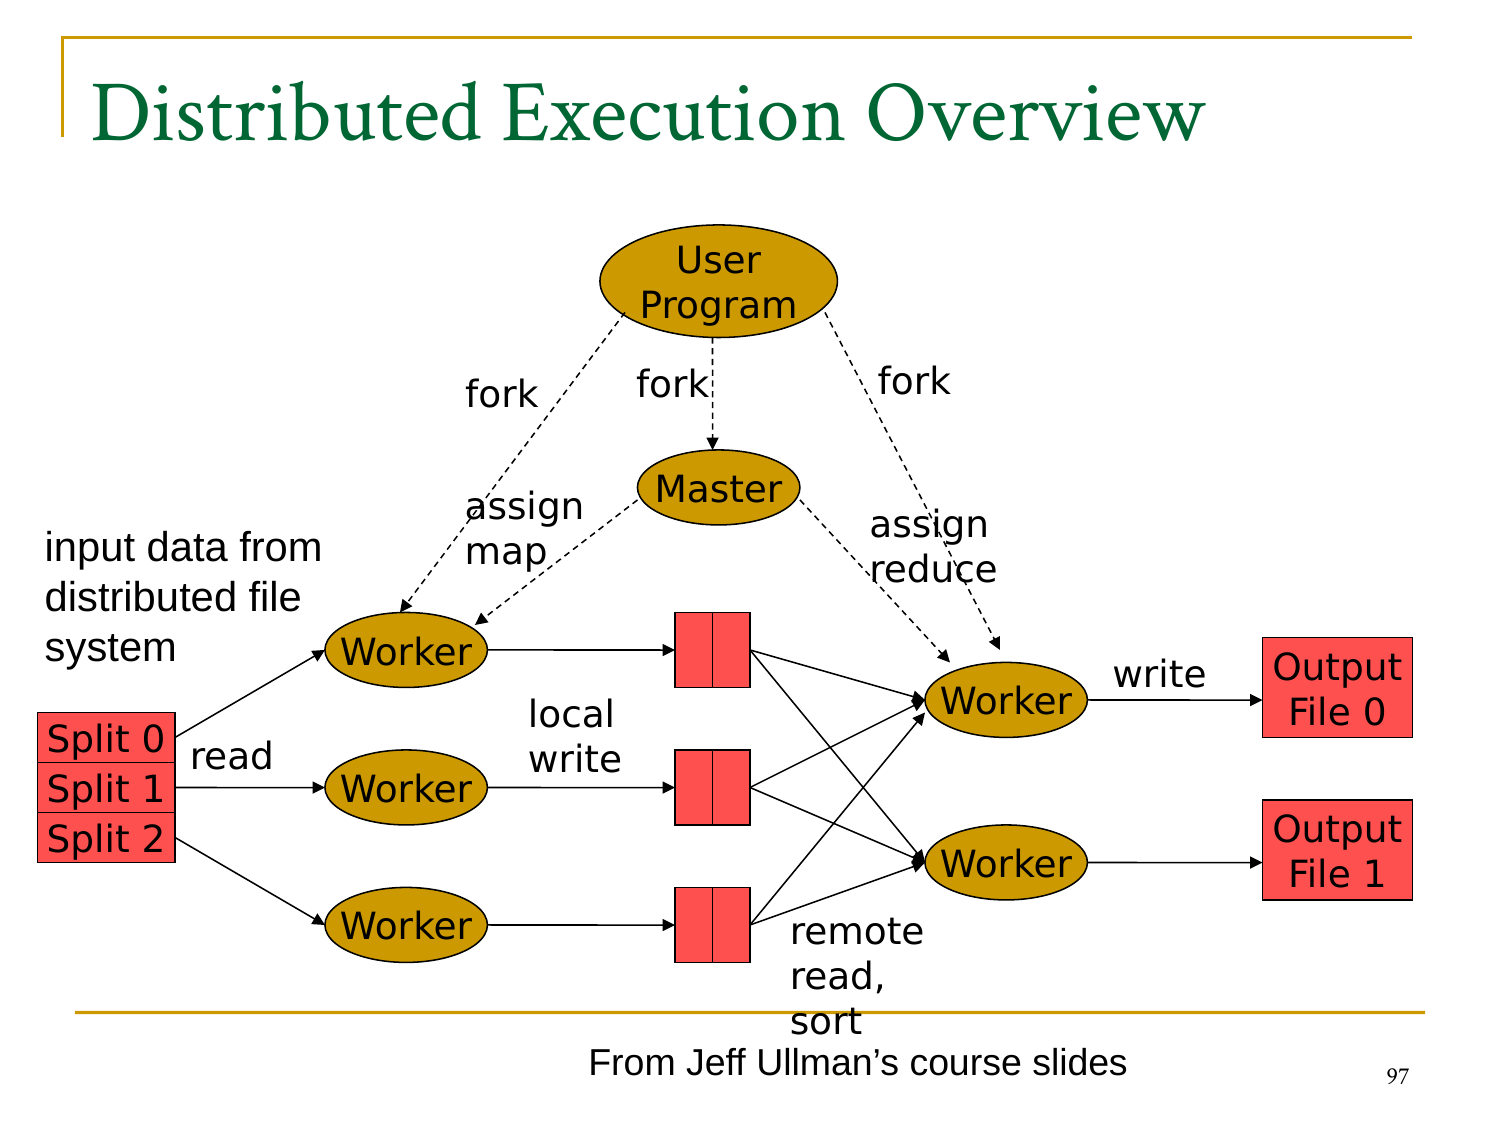

# Distributed Execution Overview
User
Program

fork
fork
fork
Worker
Worker
Worker
Master
Worker
Worker
assign
map
assign
reduce

input data from
distributed file
system

Split 0
Split 1
Split 2

local
write

Output
File 0
write

Output
File 1

read

remote
read,
sort
97
From Jeff Ullman’s course slides